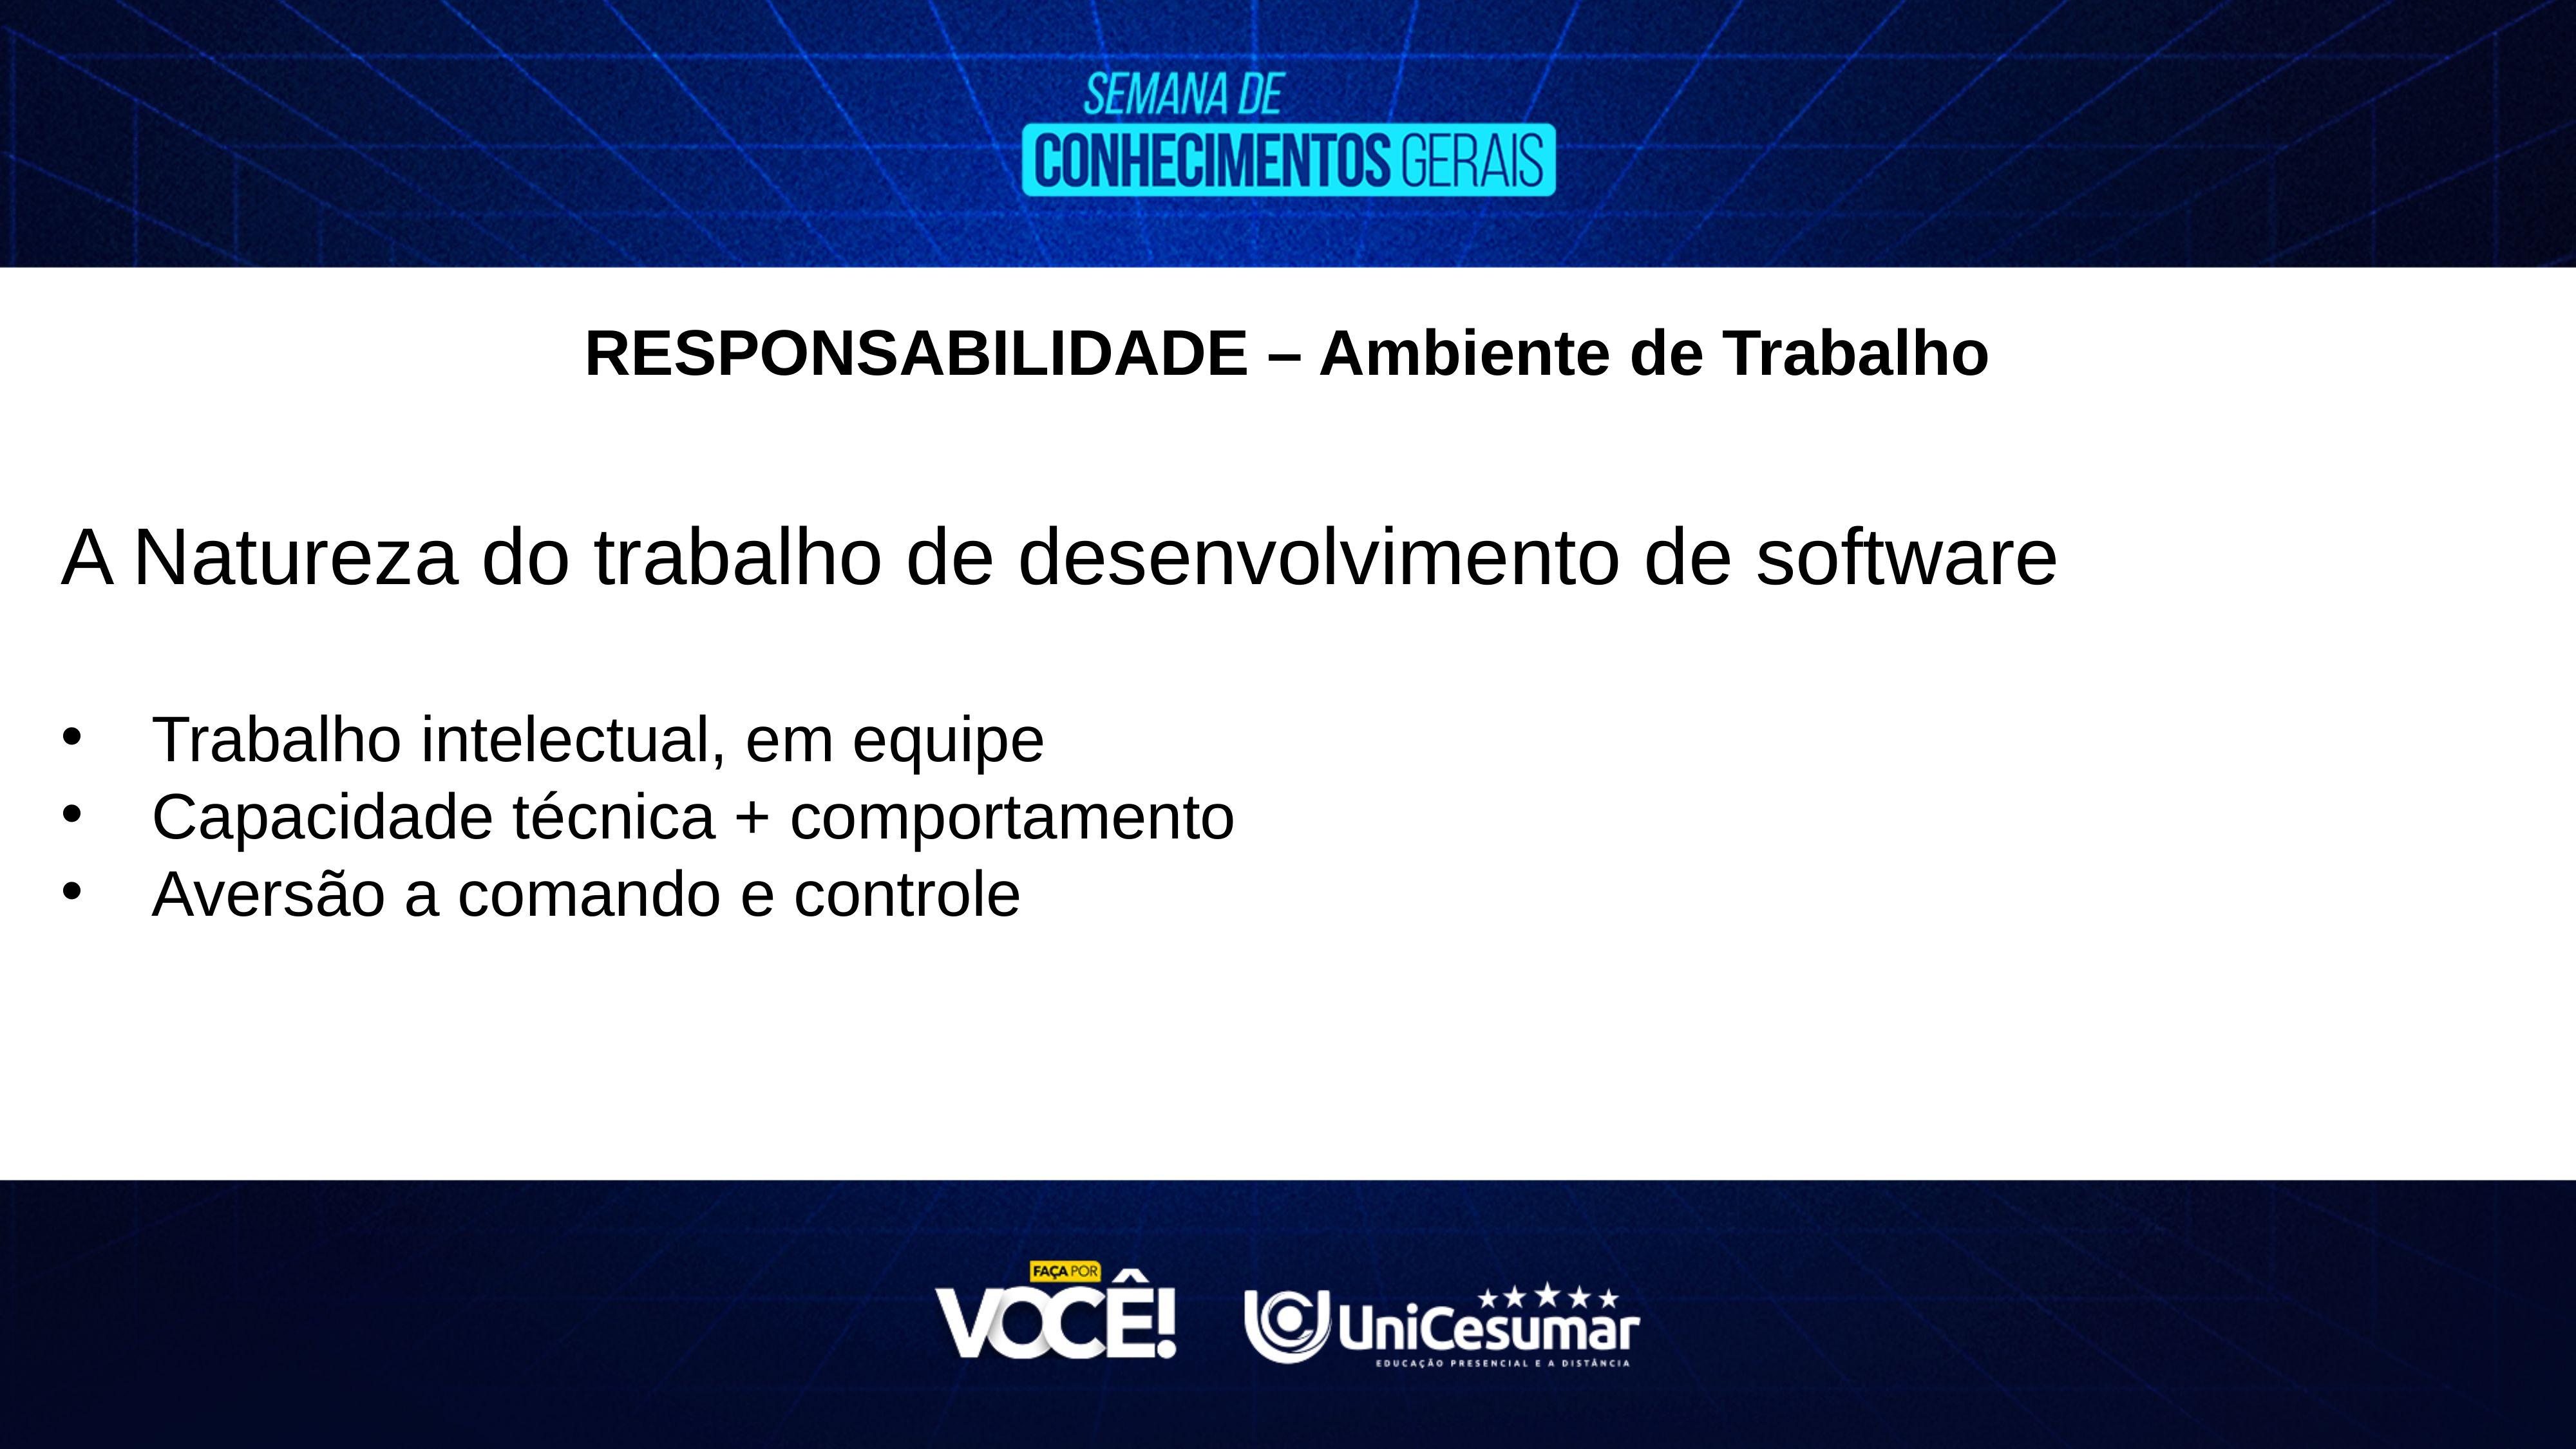

RESPONSABILIDADE – Ambiente de Trabalho
A Natureza do trabalho de desenvolvimento de software

Trabalho intelectual, em equipe
Capacidade técnica + comportamento
Aversão a comando e controle